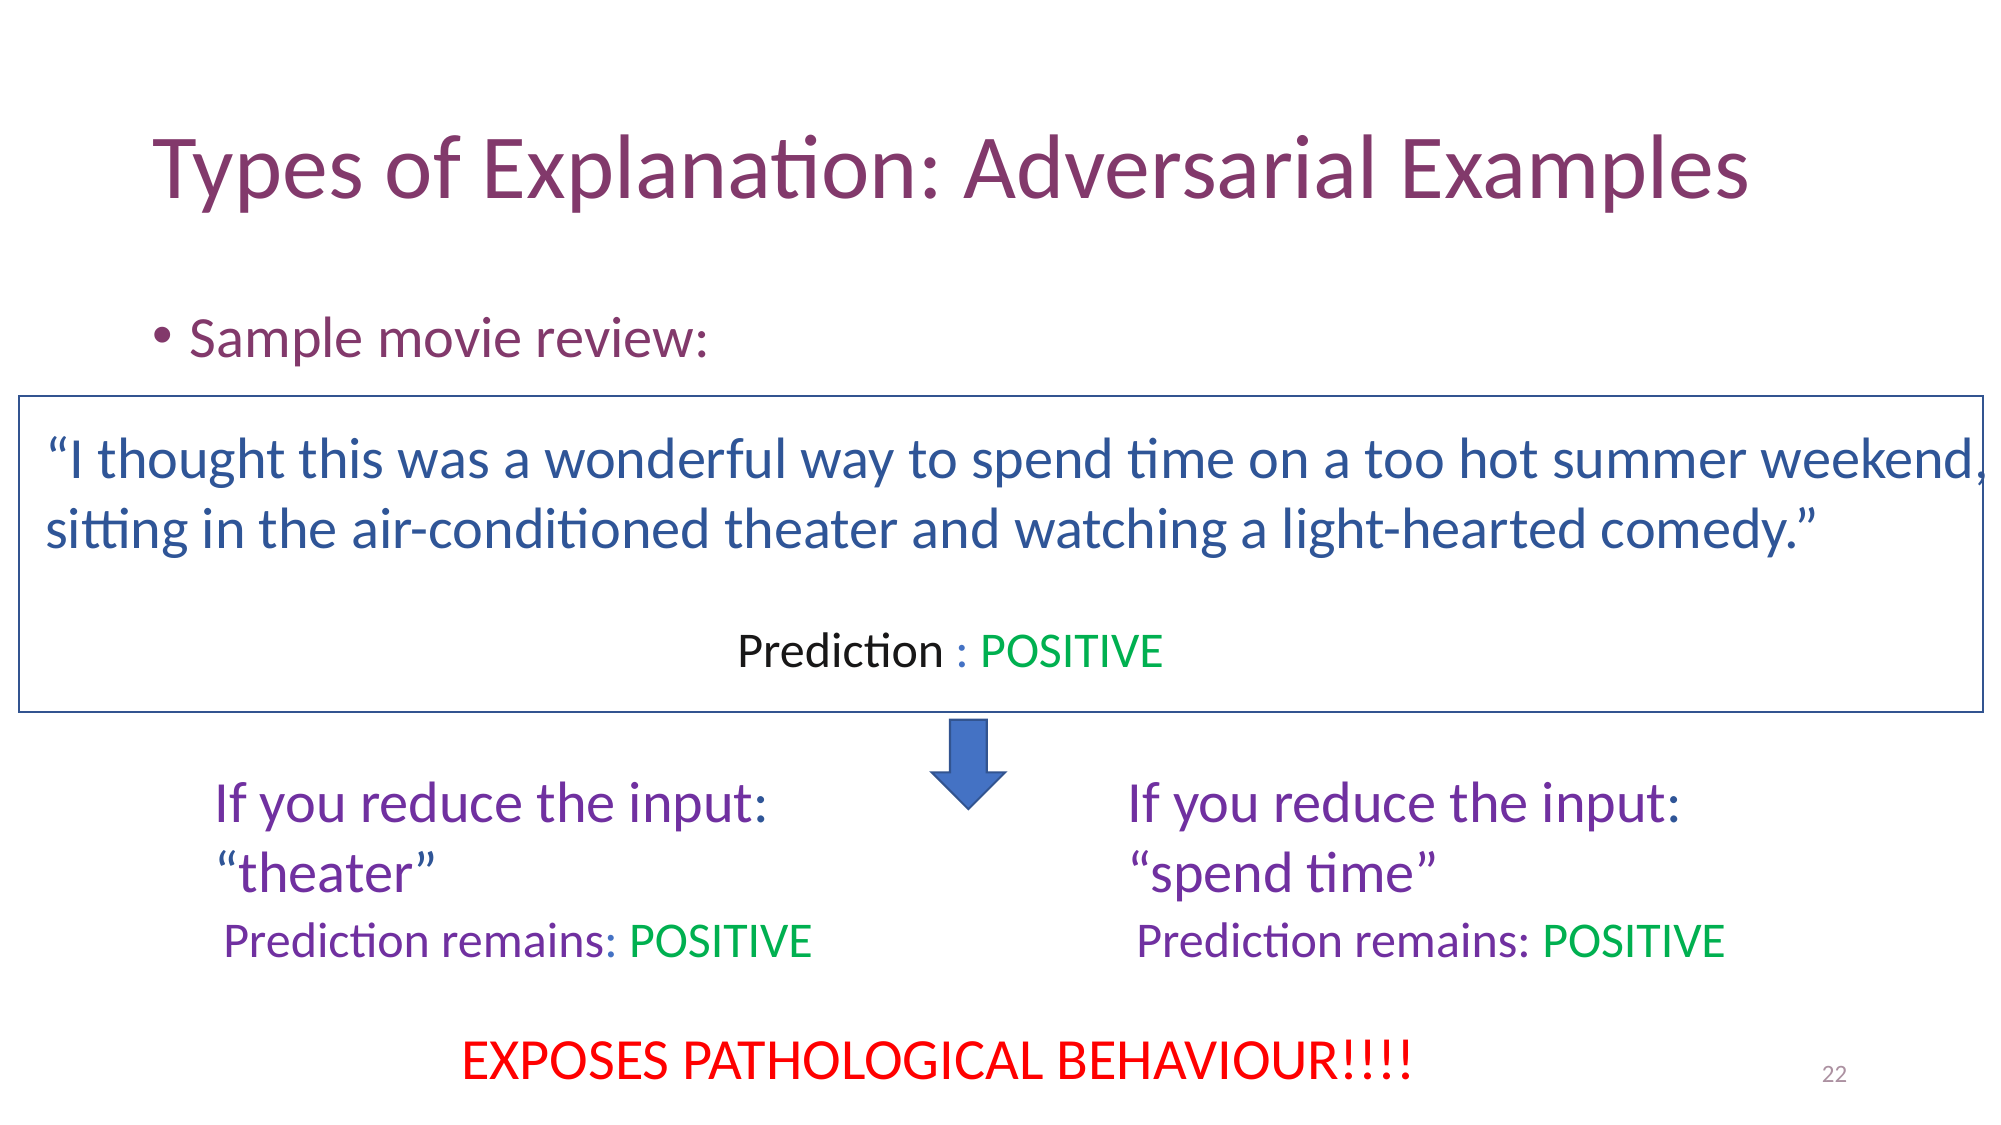

# Types of Explanation: Adversarial Examples
Sample movie review:

“I thought this was a wonderful way to spend time on a too hot summer weekend,
sitting in the air-conditioned theater and watching a light-hearted comedy.”
Prediction : POSITIVE

If you reduce the input:
“theater”
If you reduce the input:
“spend time”
Prediction remains: POSITIVE
Prediction remains: POSITIVE
EXPOSES PATHOLOGICAL BEHAVIOUR!!!!
22